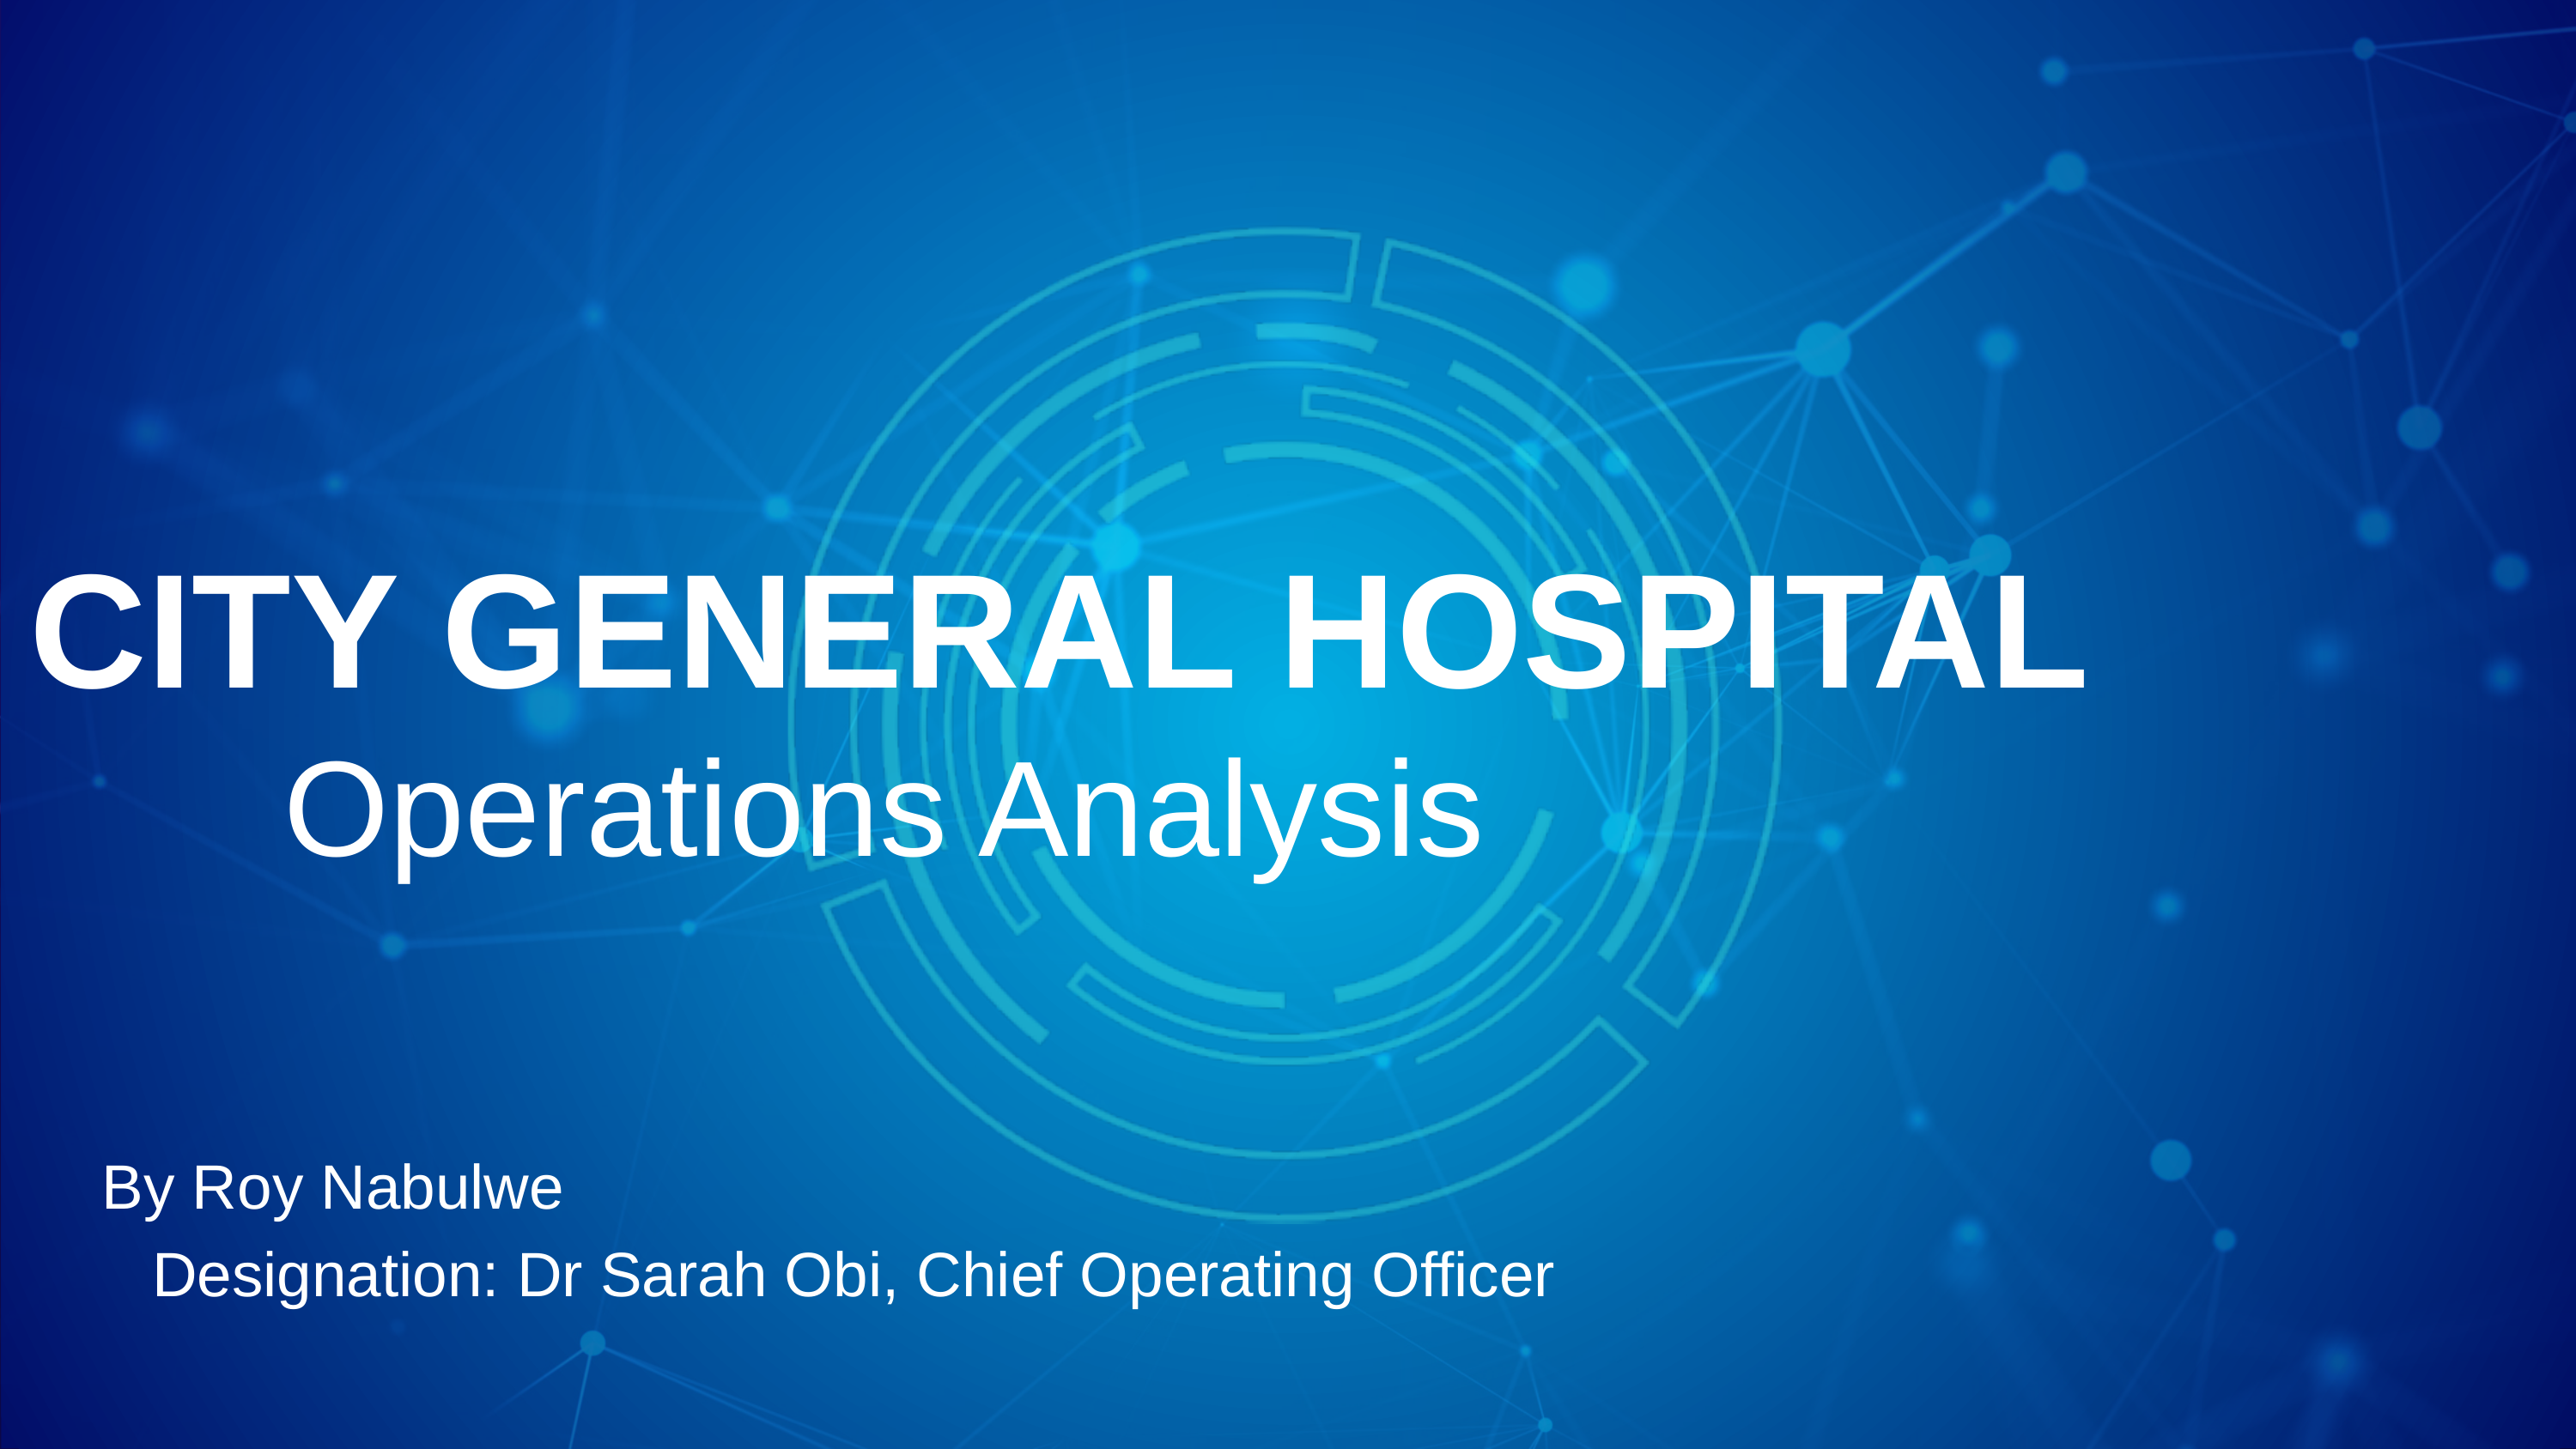

CITY GENERAL HOSPITAL
Operations Analysis
By Roy Nabulwe
Designation: Dr Sarah Obi, Chief Operating Officer